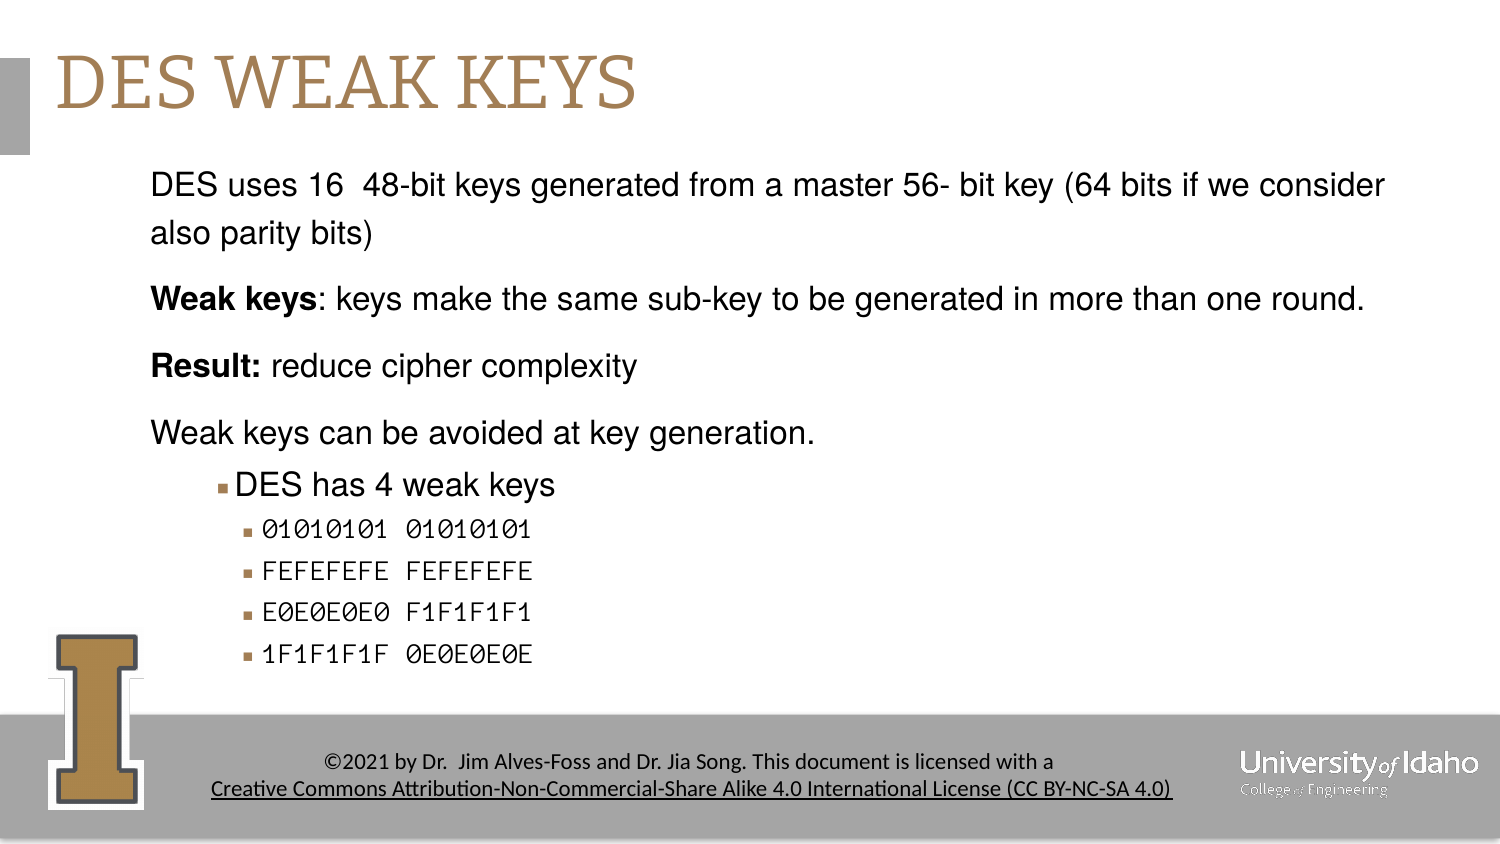

# DES WEAK KEYS
DES uses 16  48-bit keys generated from a master 56- bit key (64 bits if we consider also parity bits)
Weak keys: keys make the same sub-key to be generated in more than one round.
Result: reduce cipher complexity
Weak keys can be avoided at key generation.
DES has 4 weak keys
01010101 01010101
FEFEFEFE FEFEFEFE
E0E0E0E0 F1F1F1F1
1F1F1F1F 0E0E0E0E